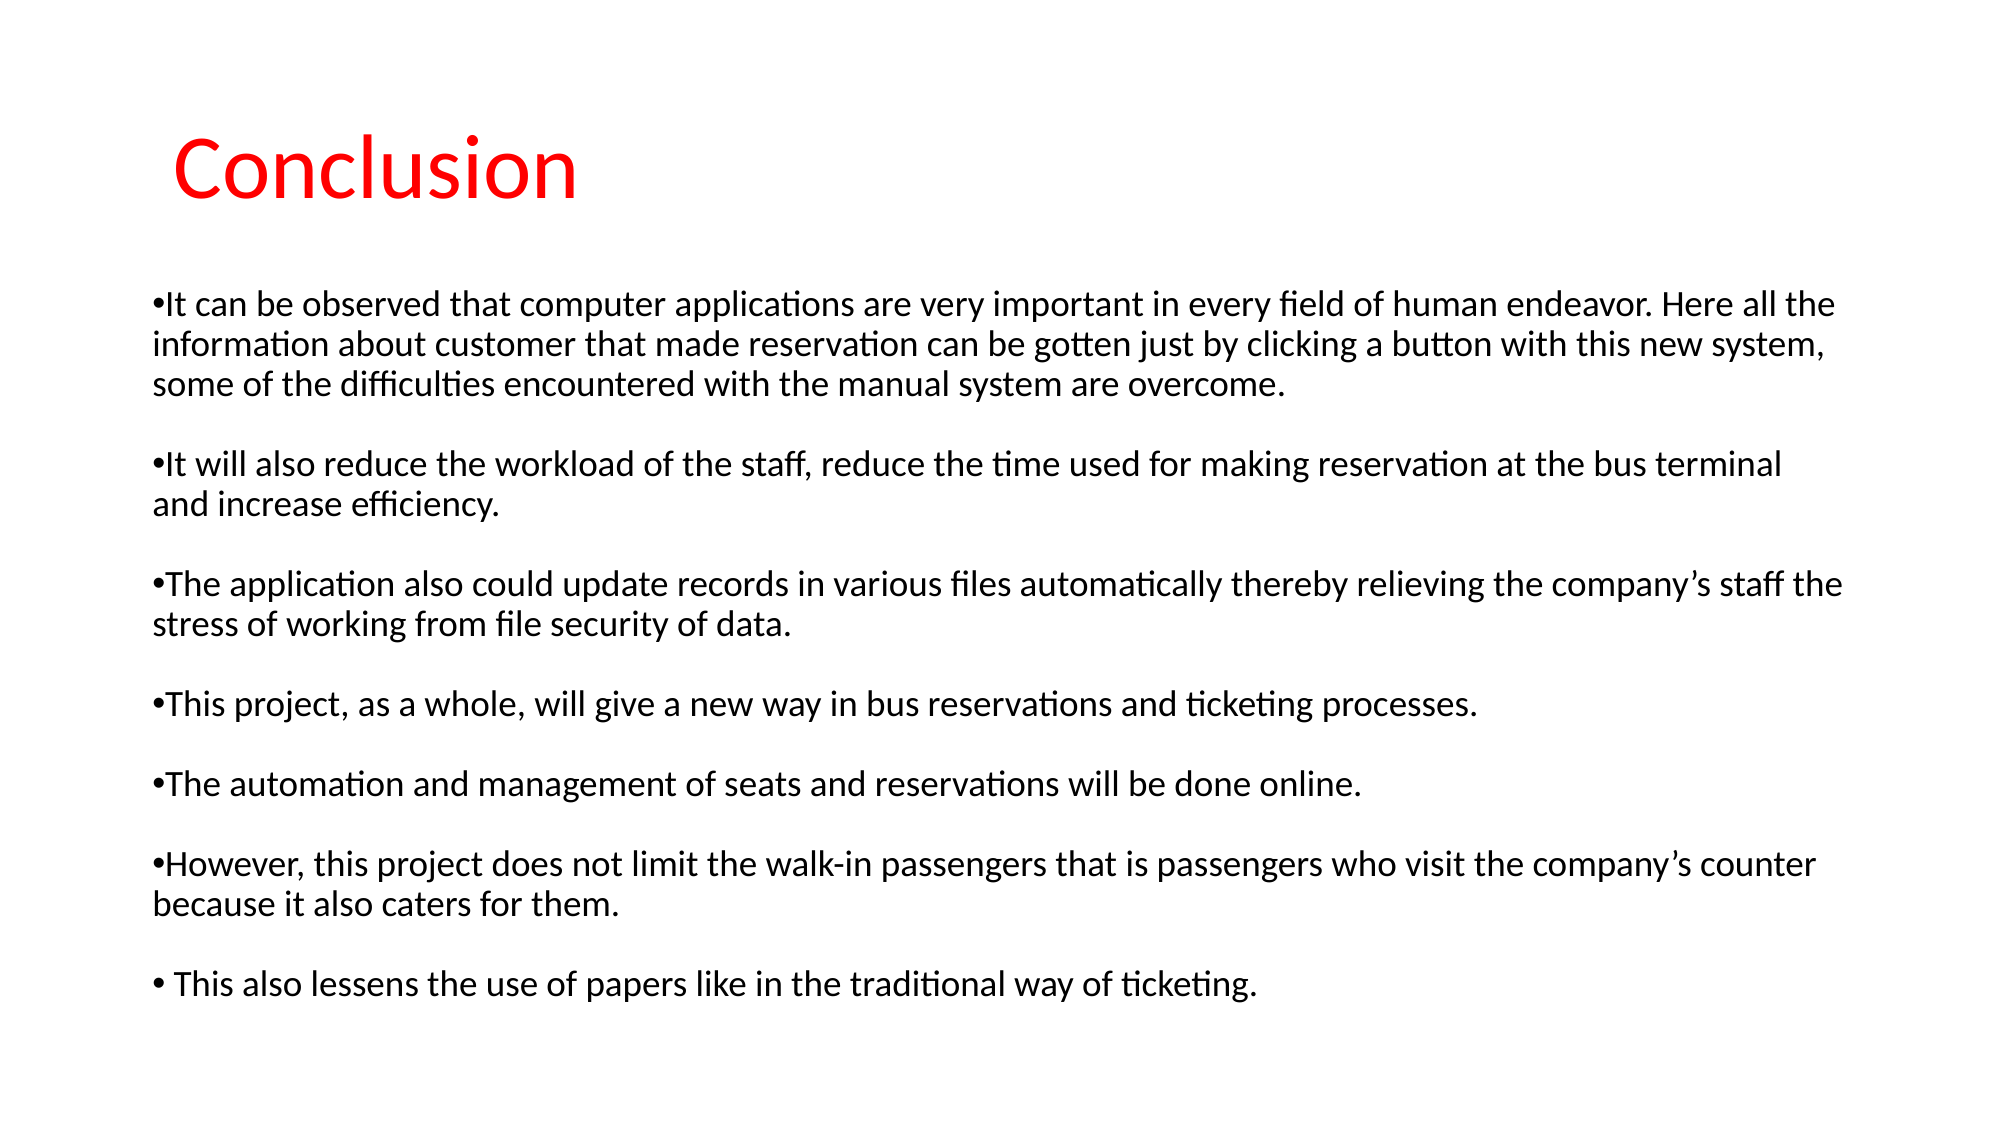

# Conclusion
It can be observed that computer applications are very important in every field of human endeavor. Here all the information about customer that made reservation can be gotten just by clicking a button with this new system, some of the difficulties encountered with the manual system are overcome.

It will also reduce the workload of the staff, reduce the time used for making reservation at the bus terminal and increase efficiency.

The application also could update records in various files automatically thereby relieving the company’s staff the stress of working from file security of data.

This project, as a whole, will give a new way in bus reservations and ticketing processes.

The automation and management of seats and reservations will be done online.

However, this project does not limit the walk-in passengers that is passengers who visit the company’s counter because it also caters for them.

 This also lessens the use of papers like in the traditional way of ticketing.